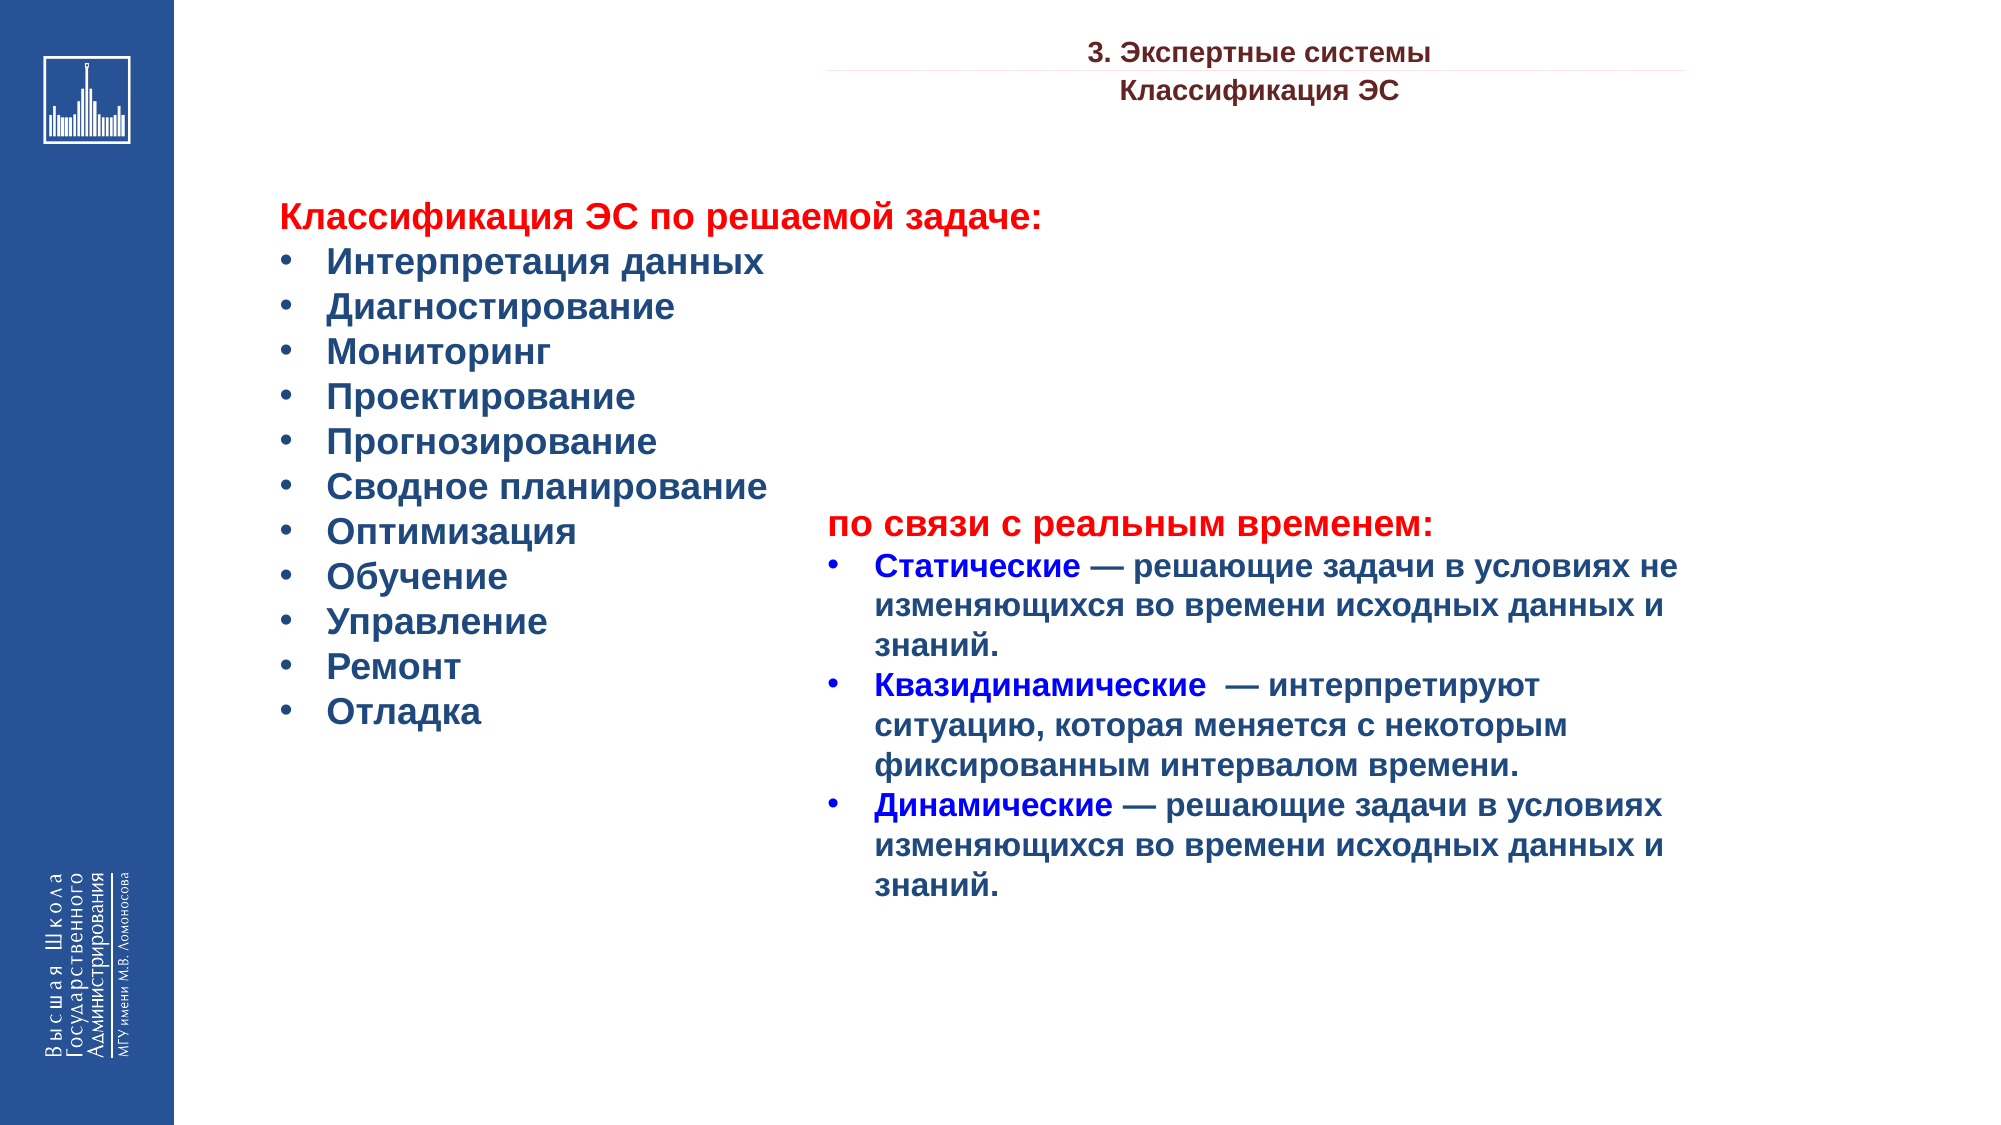

3. Экспертные системы
_________________________________________________________________________________________________________________________________________________________________________________________________________________________________________________________________________________________________________________________________________________________________________________________________________________________________________________________________________________________________________________________________________________________________________________________________________________________________________________________________________________________________________________________________________________________________________________________________________________________________________________________________________________________________
Классификация ЭС
Классификация ЭС по решаемой задаче:
Интерпретация данных
Диагностирование
Мониторинг
Проектирование
Прогнозирование
Сводное планирование
Оптимизация
Обучение
Управление
Ремонт
Отладка
по связи с реальным временем:
Статические — решающие задачи в условиях не изменяющихся во времени исходных данных и знаний.
Квазидинамические  — интерпретируют ситуацию, которая меняется с некоторым фиксированным интервалом времени.
Динамические — решающие задачи в условиях изменяющихся во времени исходных данных и знаний.